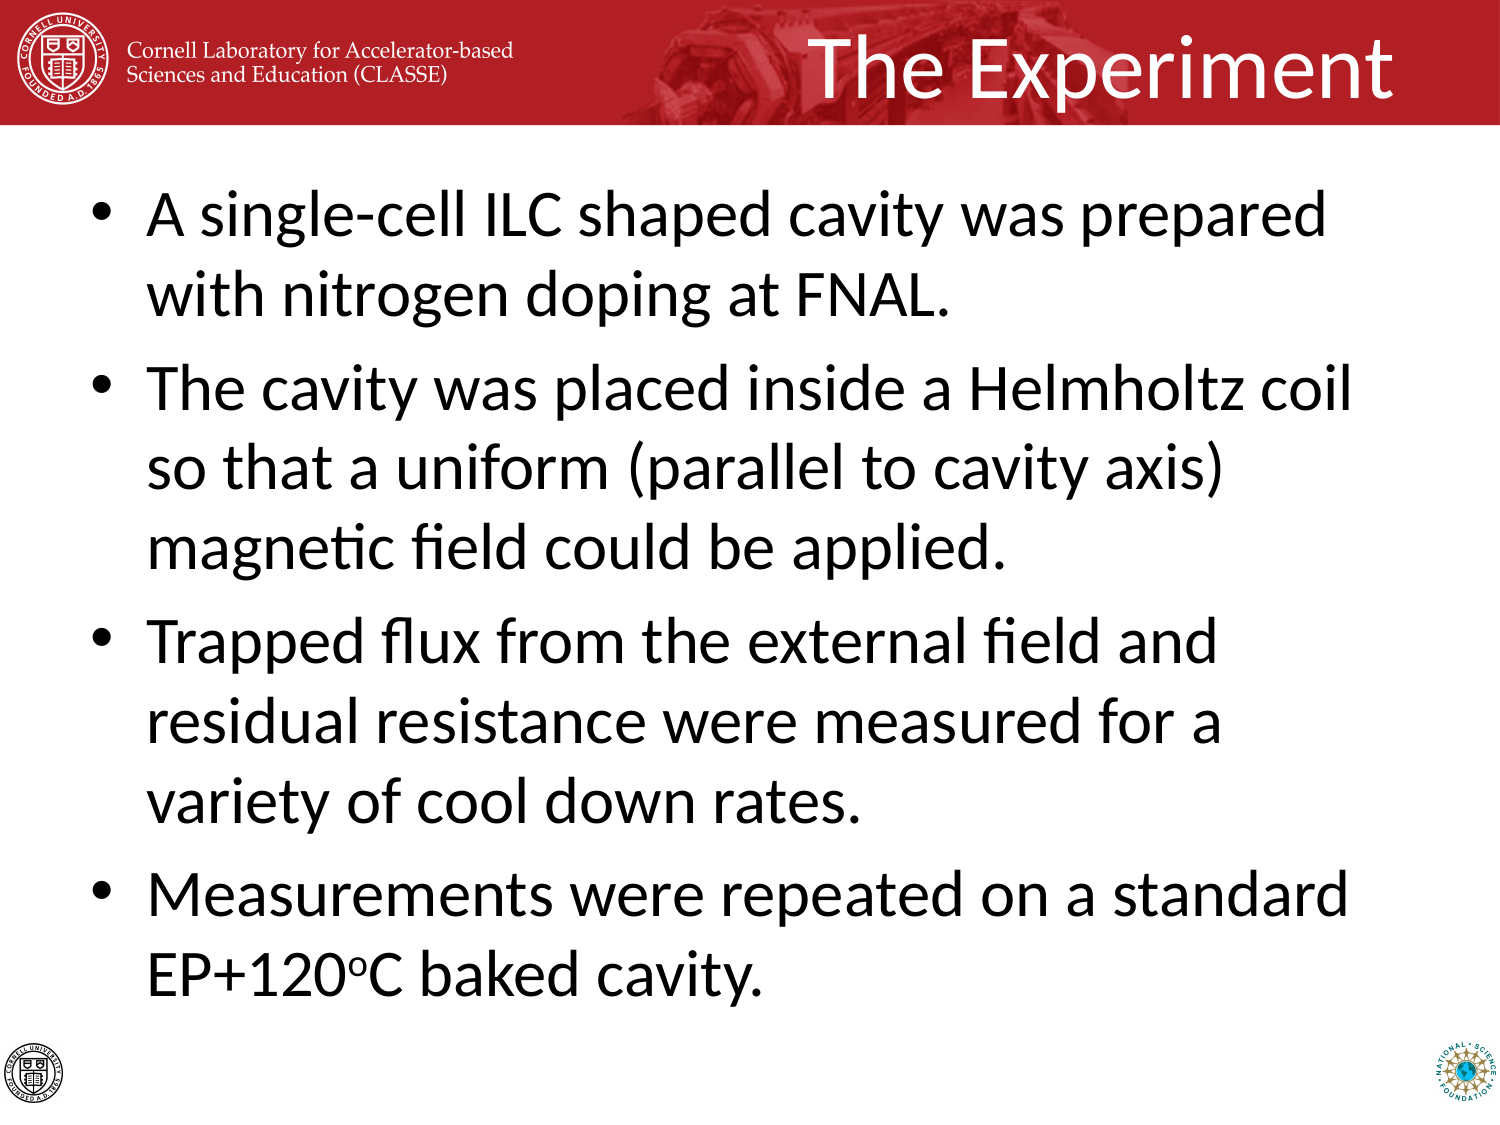

# The Experiment
A single-cell ILC shaped cavity was prepared with nitrogen doping at FNAL.
The cavity was placed inside a Helmholtz coil so that a uniform (parallel to cavity axis) magnetic field could be applied.
Trapped flux from the external field and residual resistance were measured for a variety of cool down rates.
Measurements were repeated on a standard EP+120oC baked cavity.